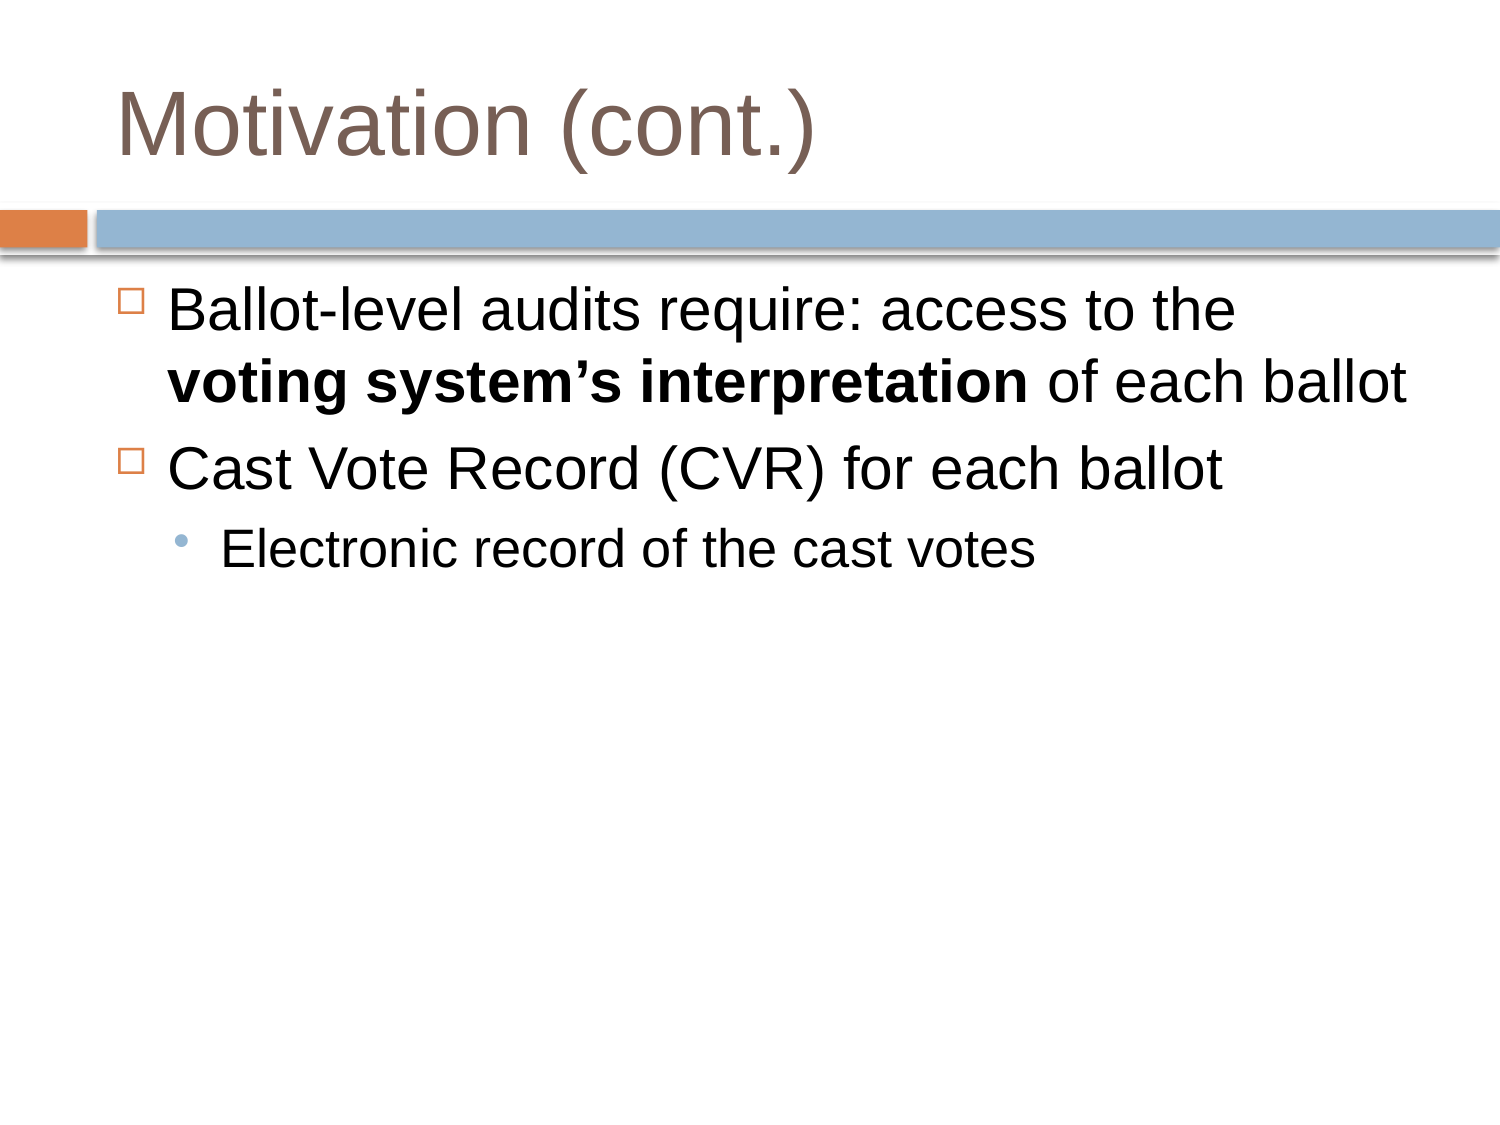

# Motivation (cont.)
Ballot-level audits require: access to the voting system’s interpretation of each ballot
Cast Vote Record (CVR) for each ballot
Electronic record of the cast votes